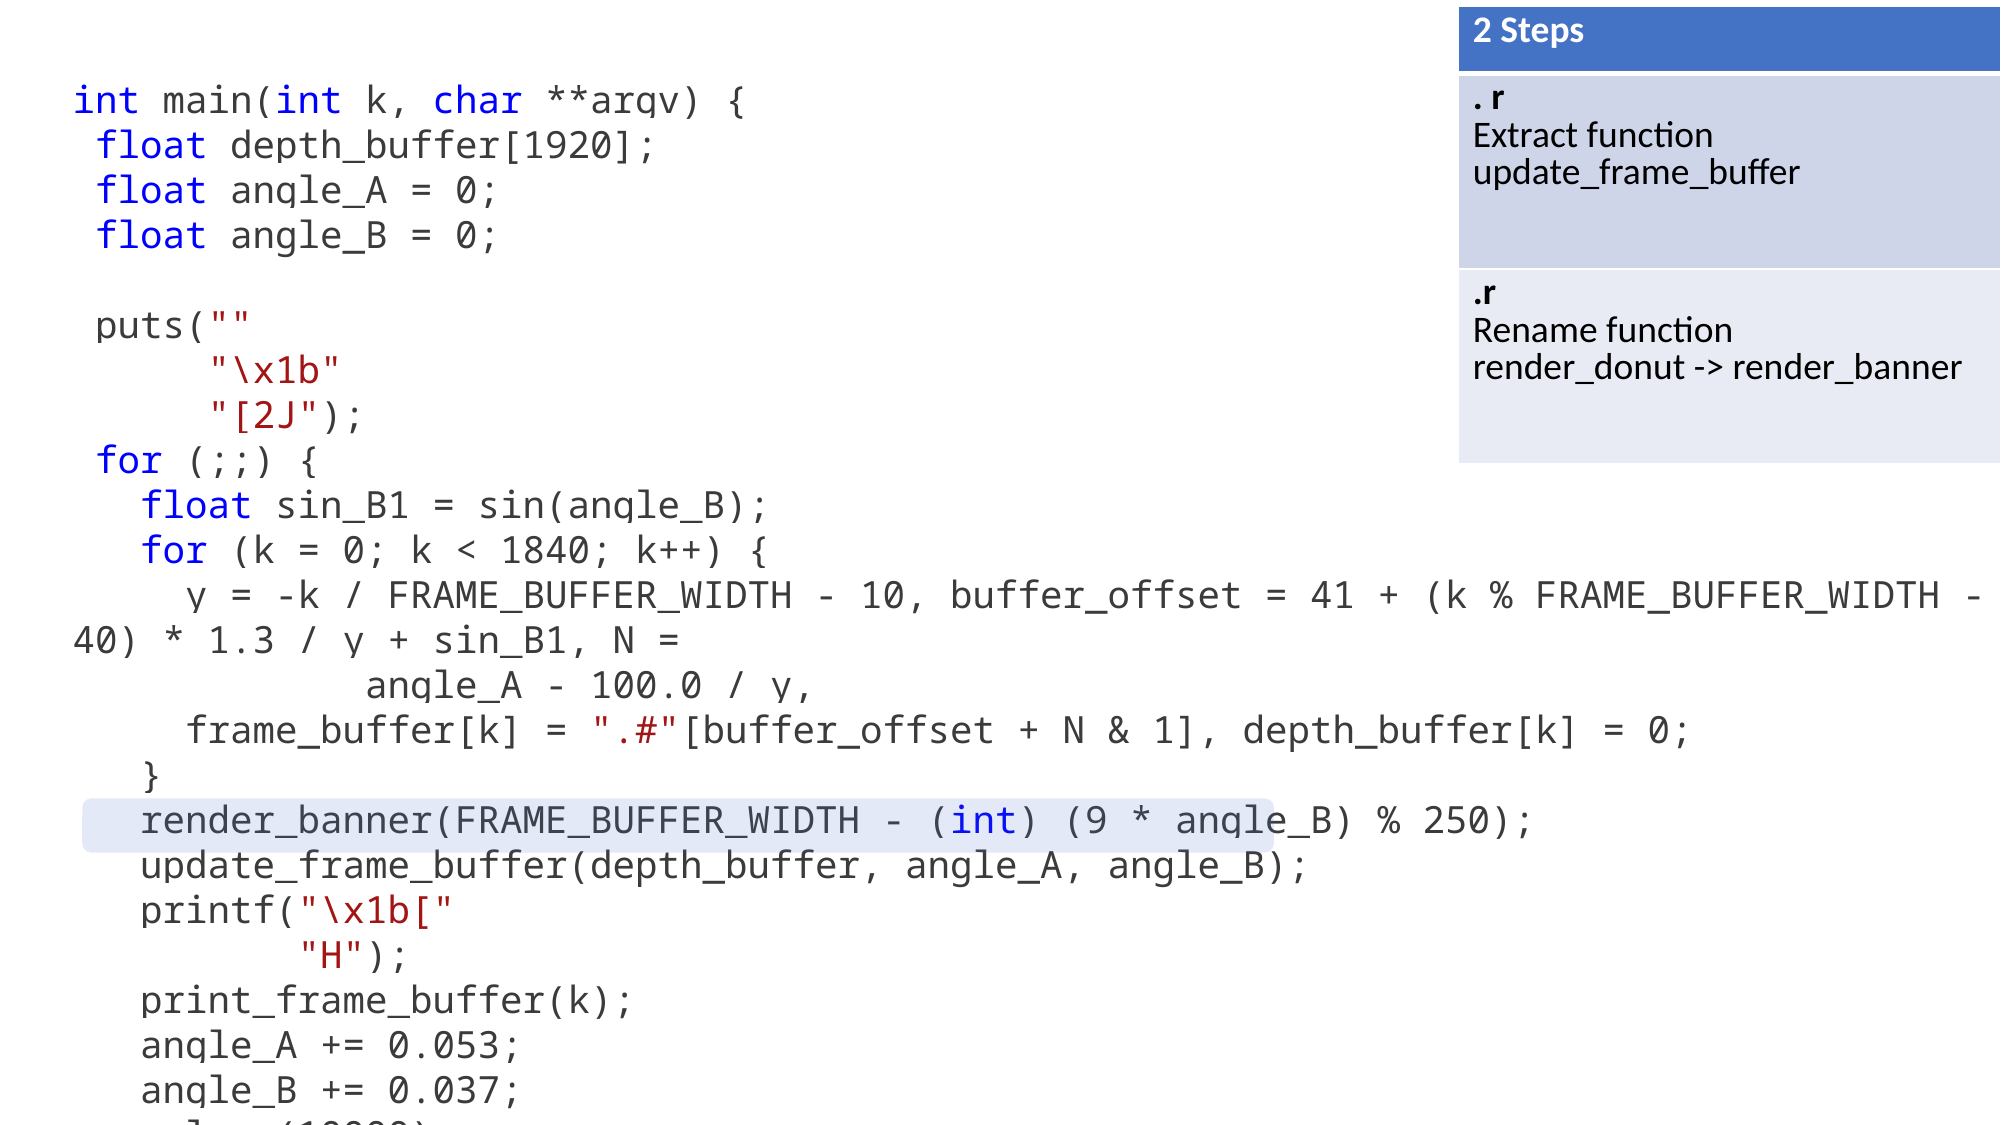

| 2 Steps |
| --- |
| . r Extract function update\_frame\_buffer |
| .r Rename function render\_donut -> render\_banner |
int main(int k, char **argv) {
 float depth_buffer[1920];
 float angle_A = 0;
 float angle_B = 0;
 puts(""
      "\x1b"
      "[2J");
 for (;;) {
   float sin_B1 = sin(angle_B);
   for (k = 0; k < 1840; k++) {
     y = -k / FRAME_BUFFER_WIDTH - 10, buffer_offset = 41 + (k % FRAME_BUFFER_WIDTH - 40) * 1.3 / y + sin_B1, N =
             angle_A - 100.0 / y,
     frame_buffer[k] = ".#"[buffer_offset + N & 1], depth_buffer[k] = 0;
   }
   render_banner(FRAME_BUFFER_WIDTH - (int) (9 * angle_B) % 250);
   update_frame_buffer(depth_buffer, angle_A, angle_B);
   printf("\x1b["
          "H");
   print_frame_buffer(k);
   angle_A += 0.053;
   angle_B += 0.037;
   usleep(10000);
 }
}